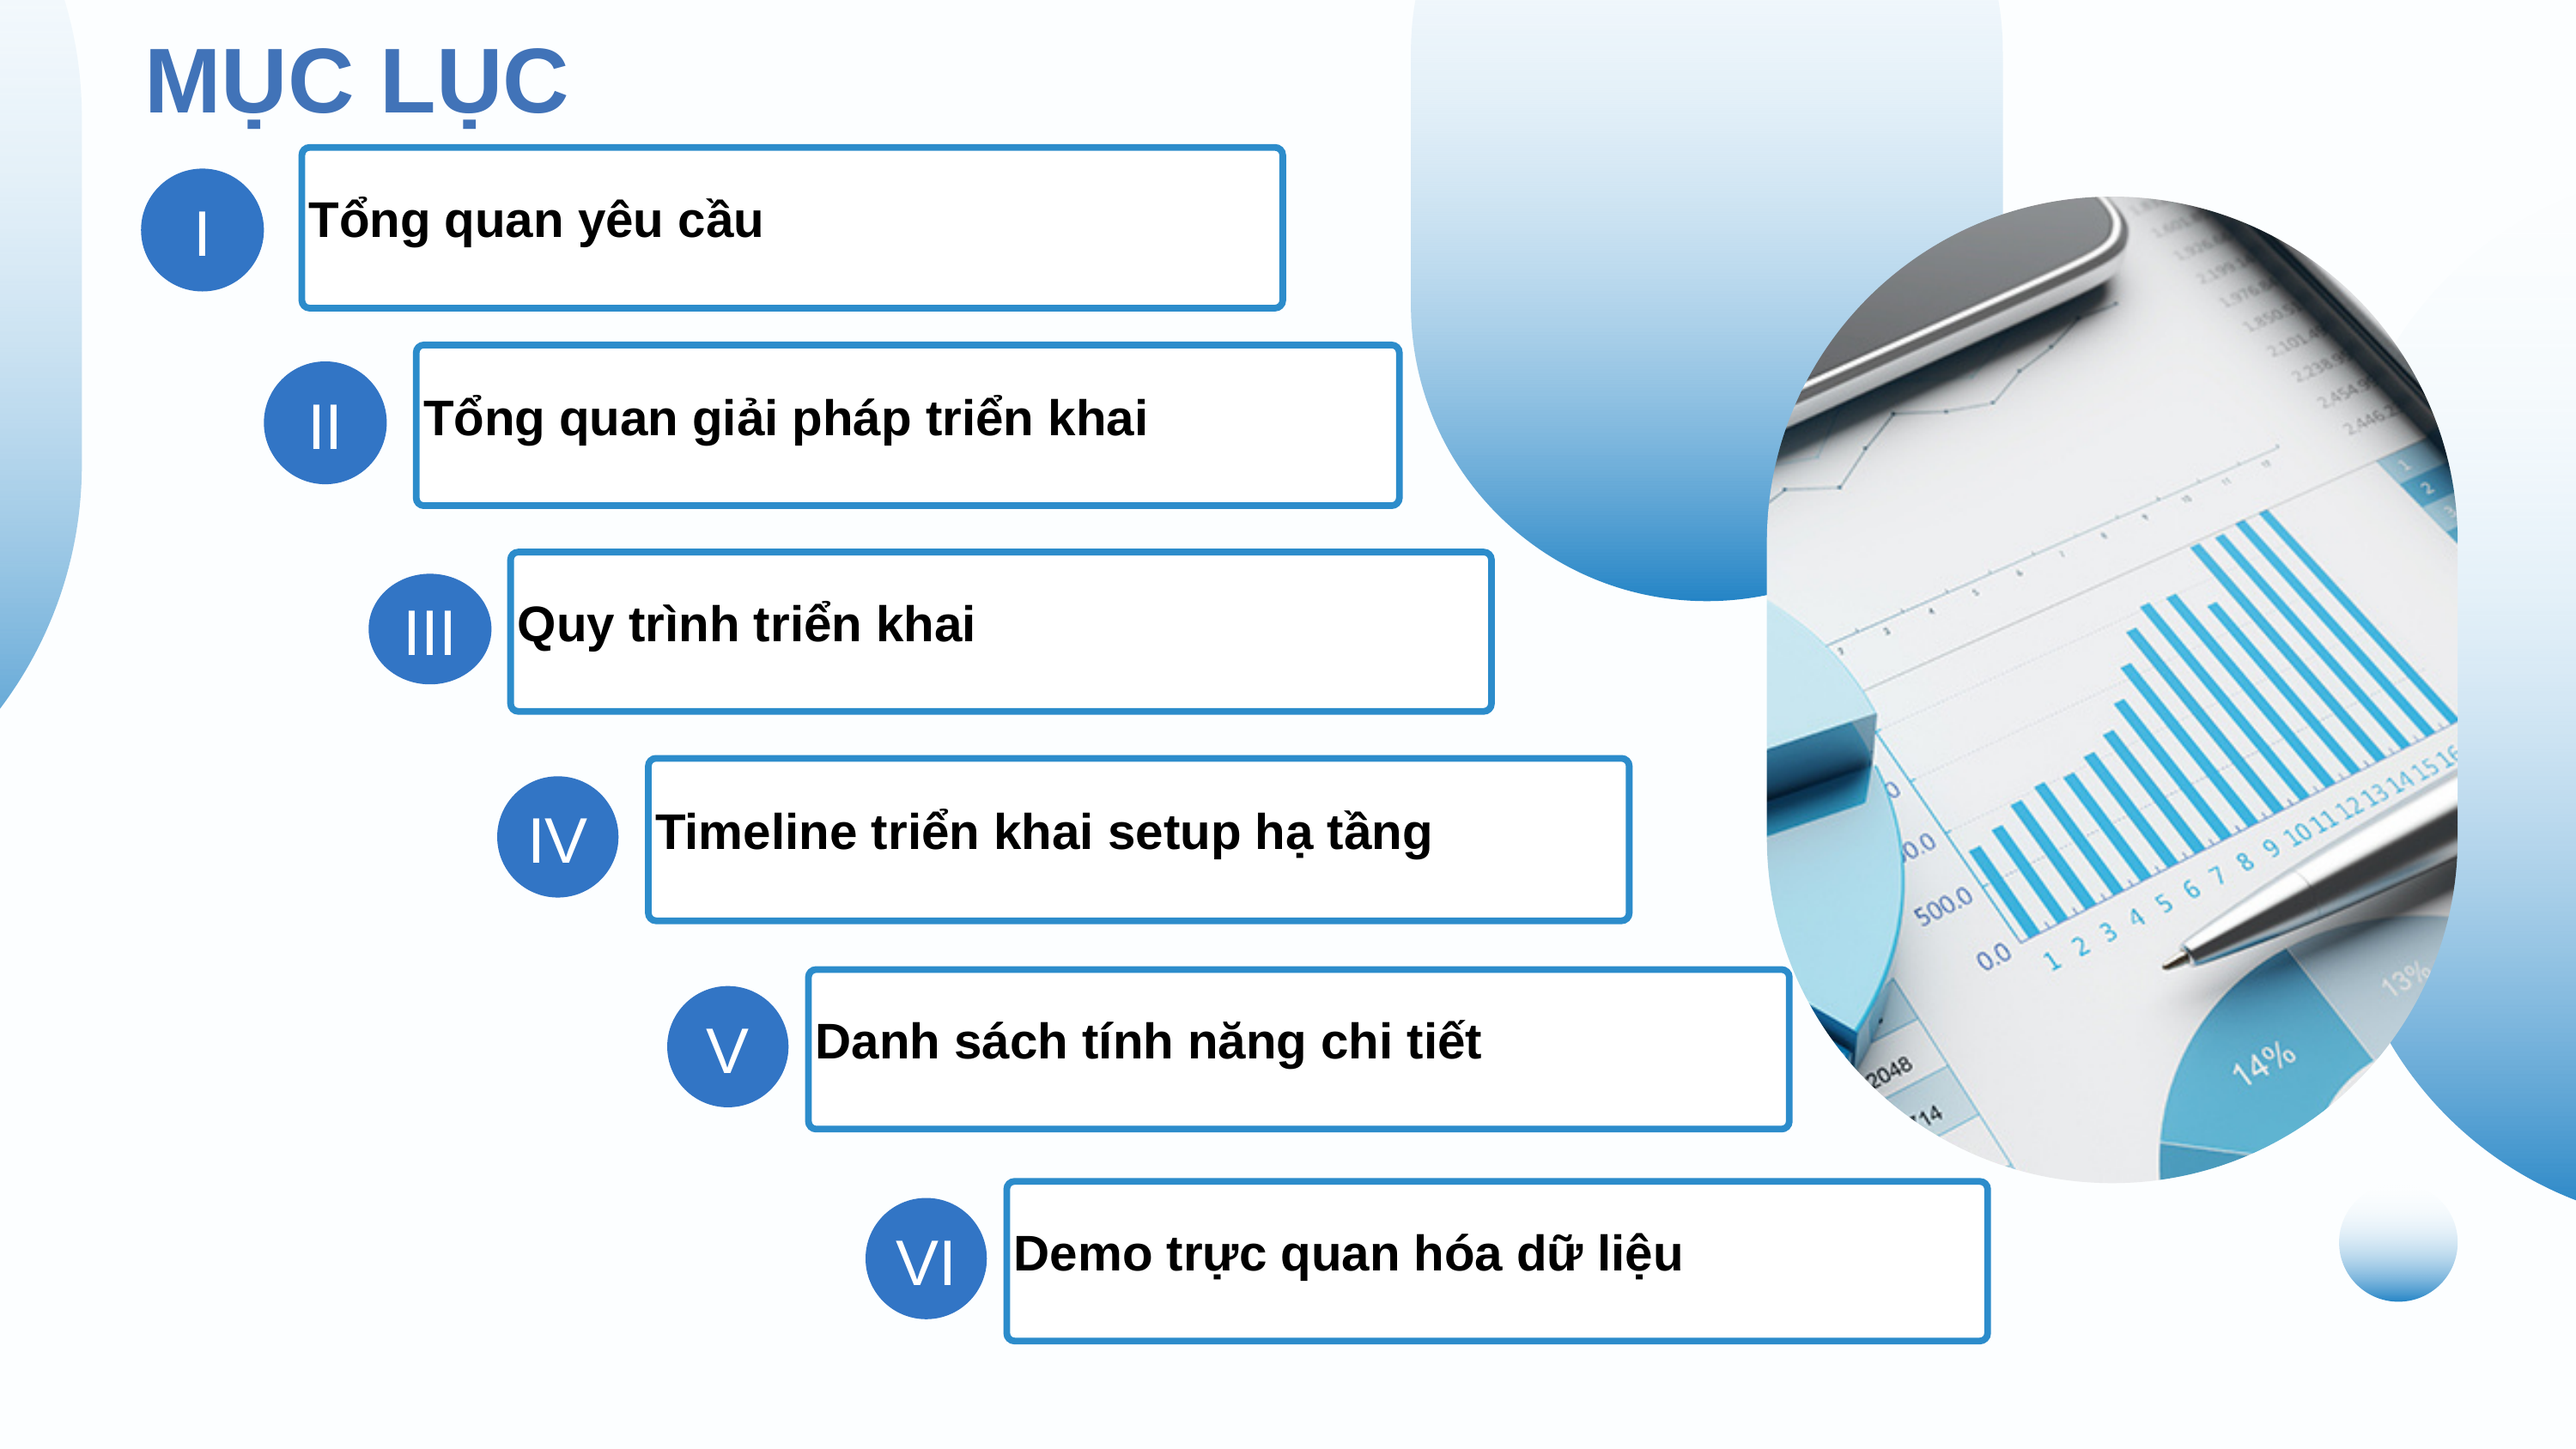

MỤC LỤC

Tổng quan yêu cầu

I

Tổng quan giải pháp triển khai

II

Quy trình triển khai

III

Timeline triển khai setup hạ tầng

IV

Danh sách tính năng chi tiết

V

Demo trực quan hóa dữ liệu

VI